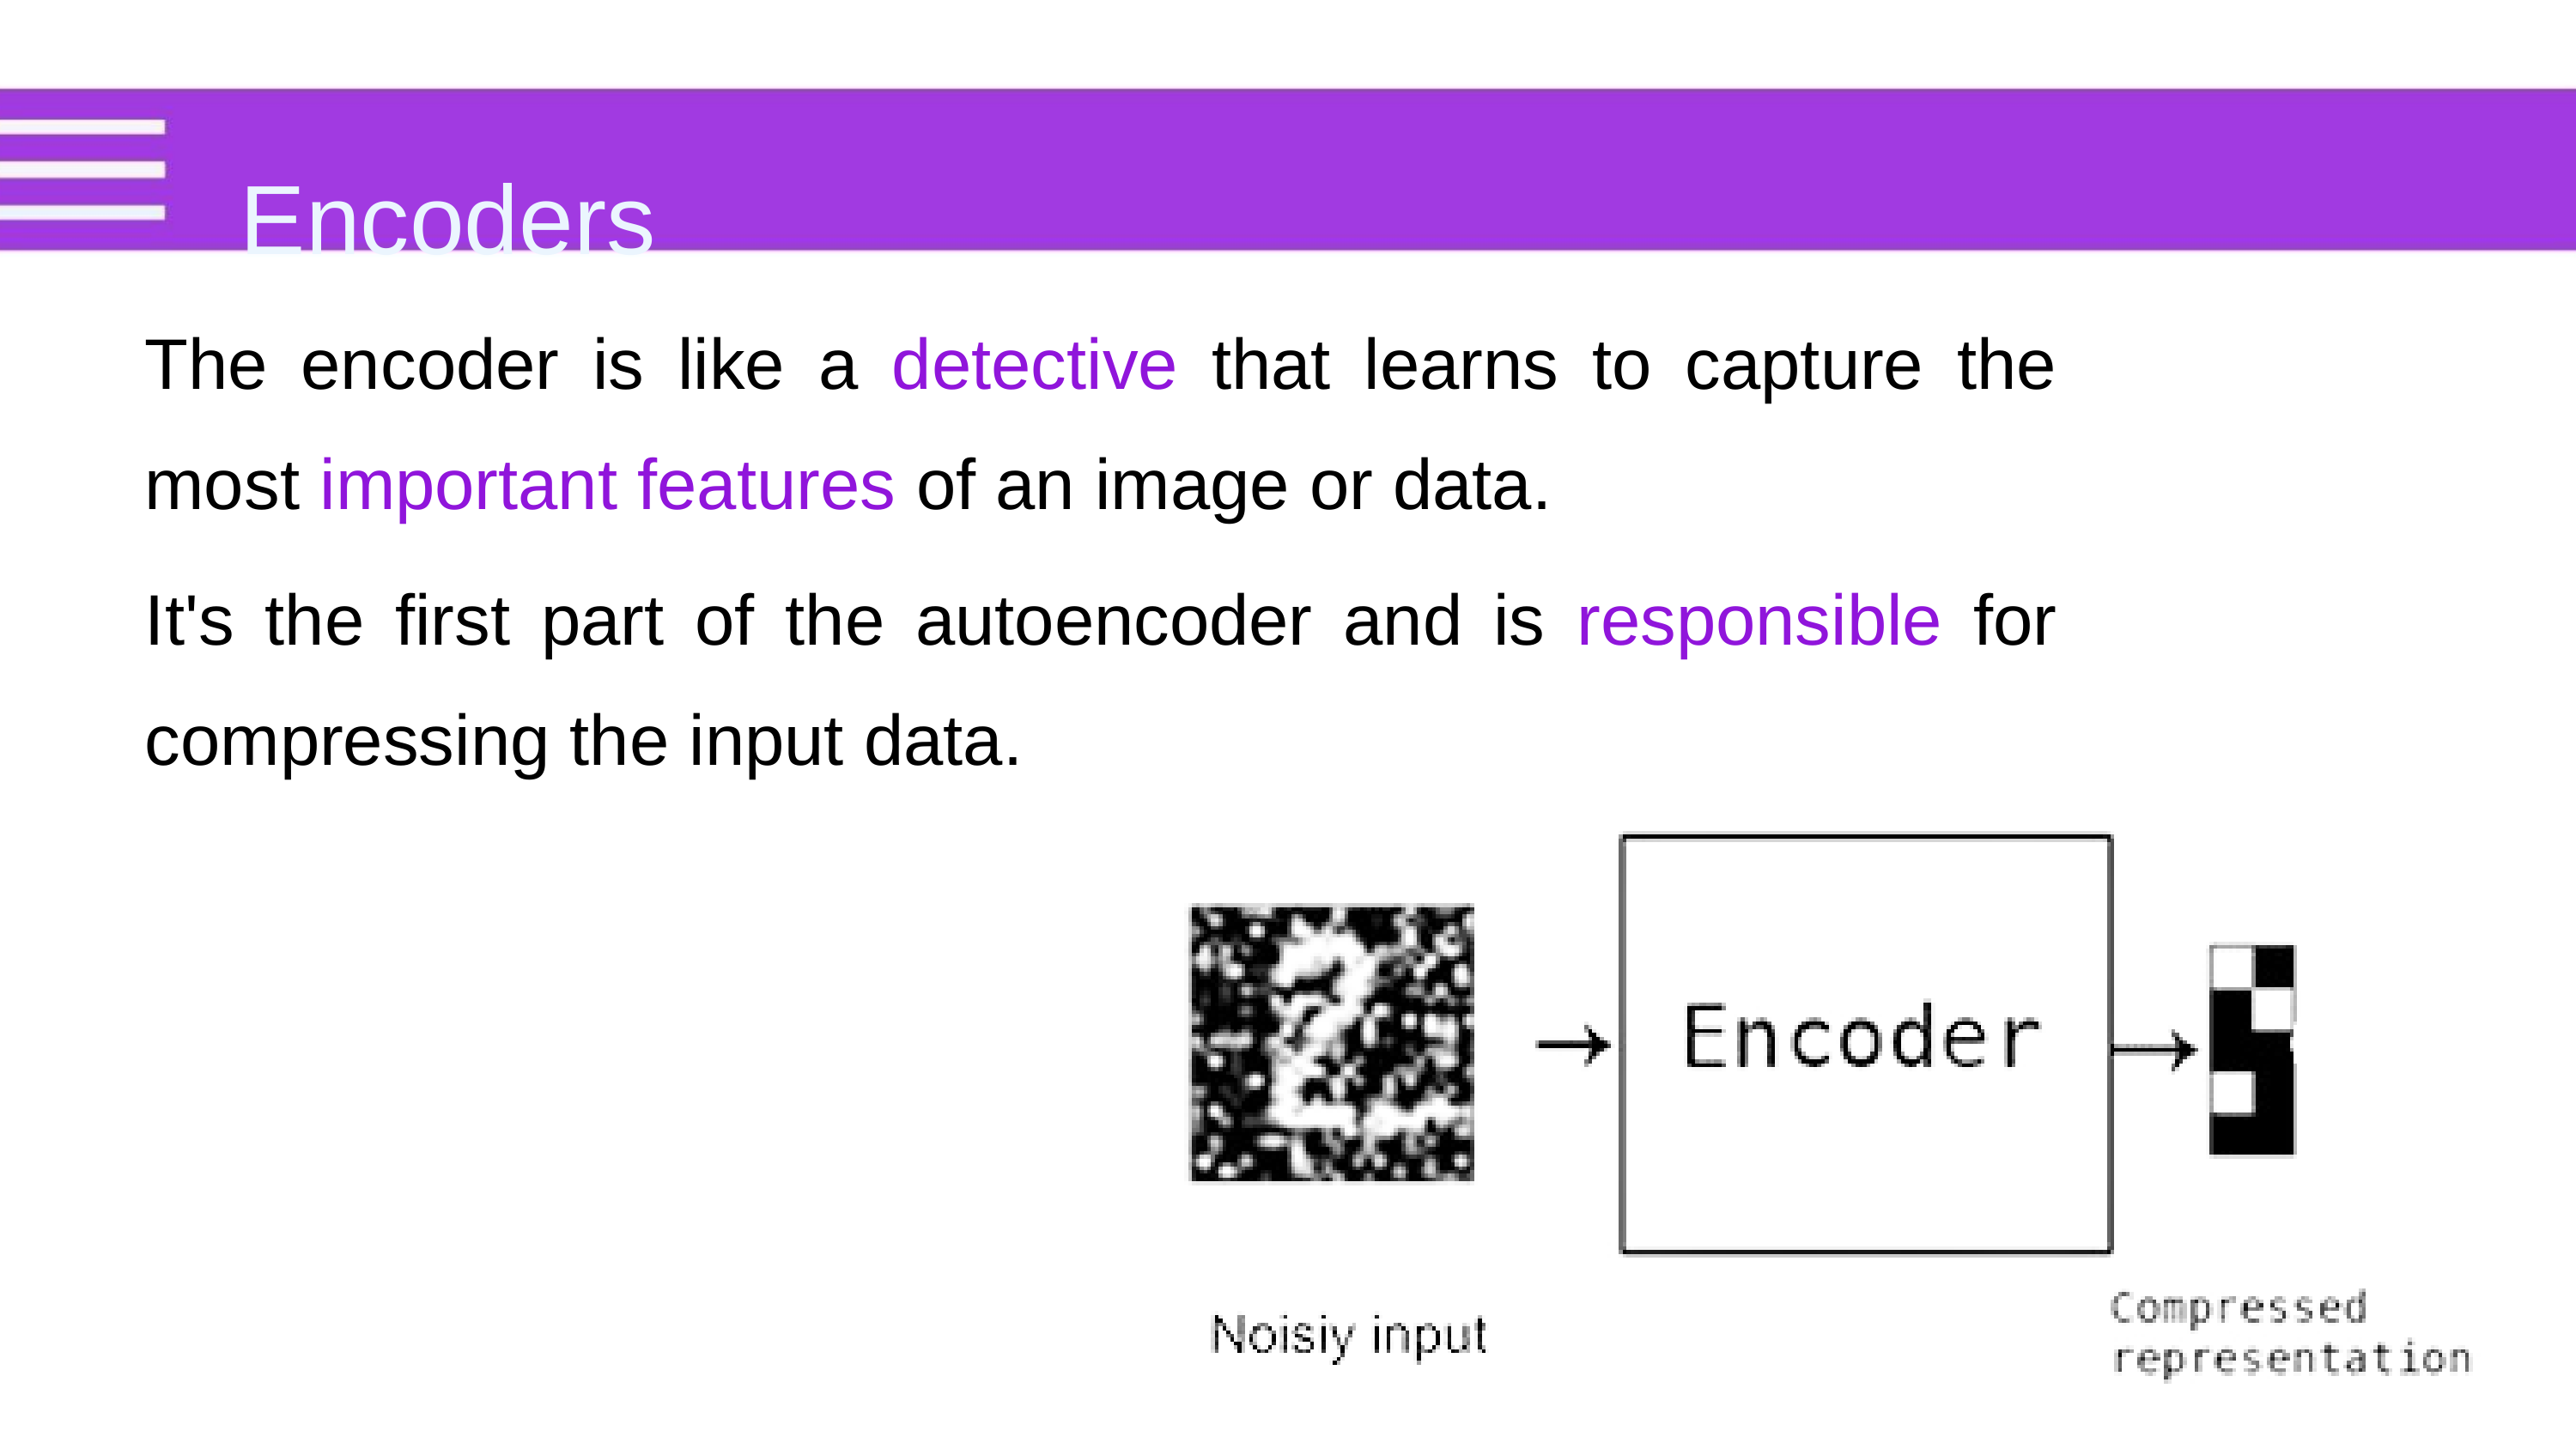

Encoders
The encoder is like a detective that learns to capture the most important features of an image or data.
It's the first part of the autoencoder and is responsible for compressing the input data.